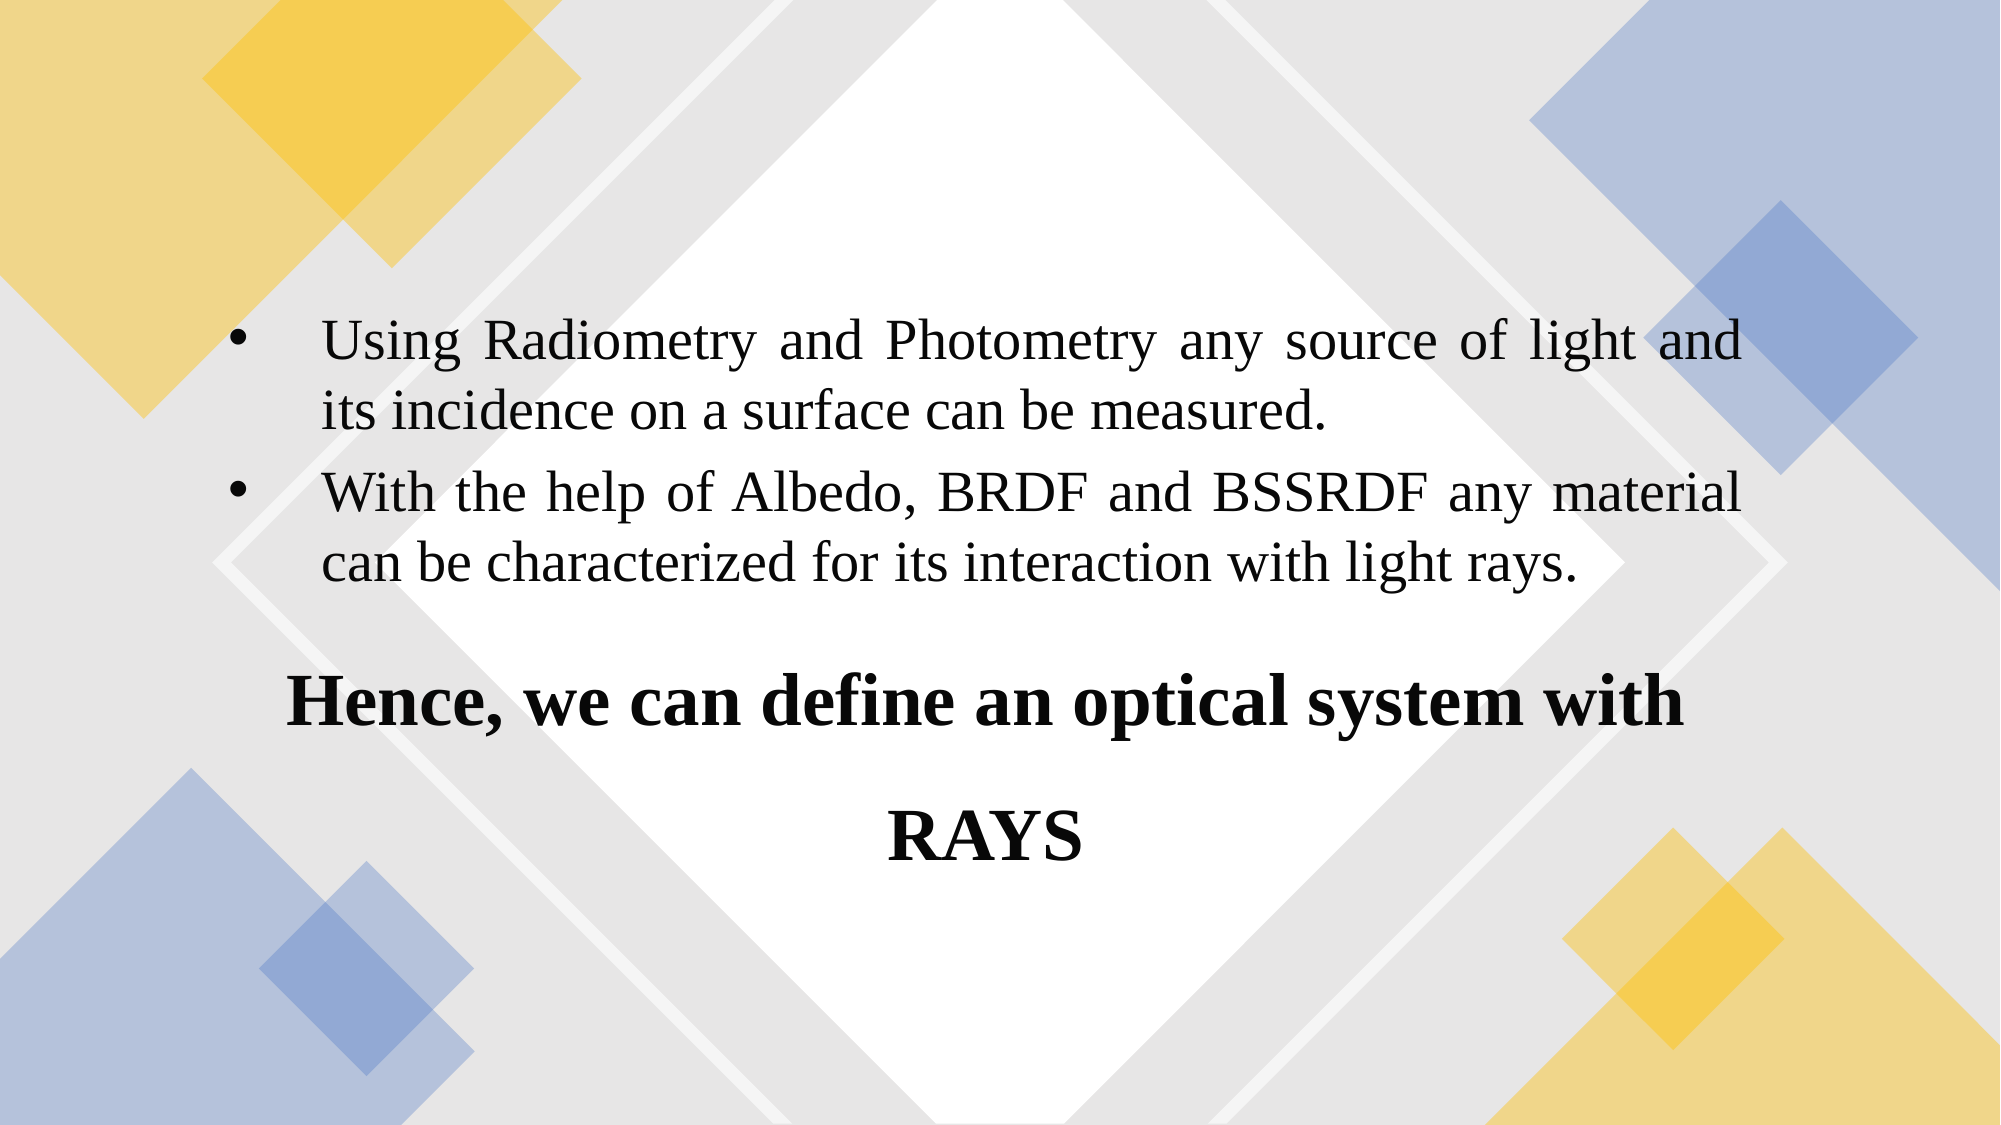

Using Radiometry and Photometry any source of light and its incidence on a surface can be measured.
With the help of Albedo, BRDF and BSSRDF any material can be characterized for its interaction with light rays.
Hence, we can define an optical system with RAYS